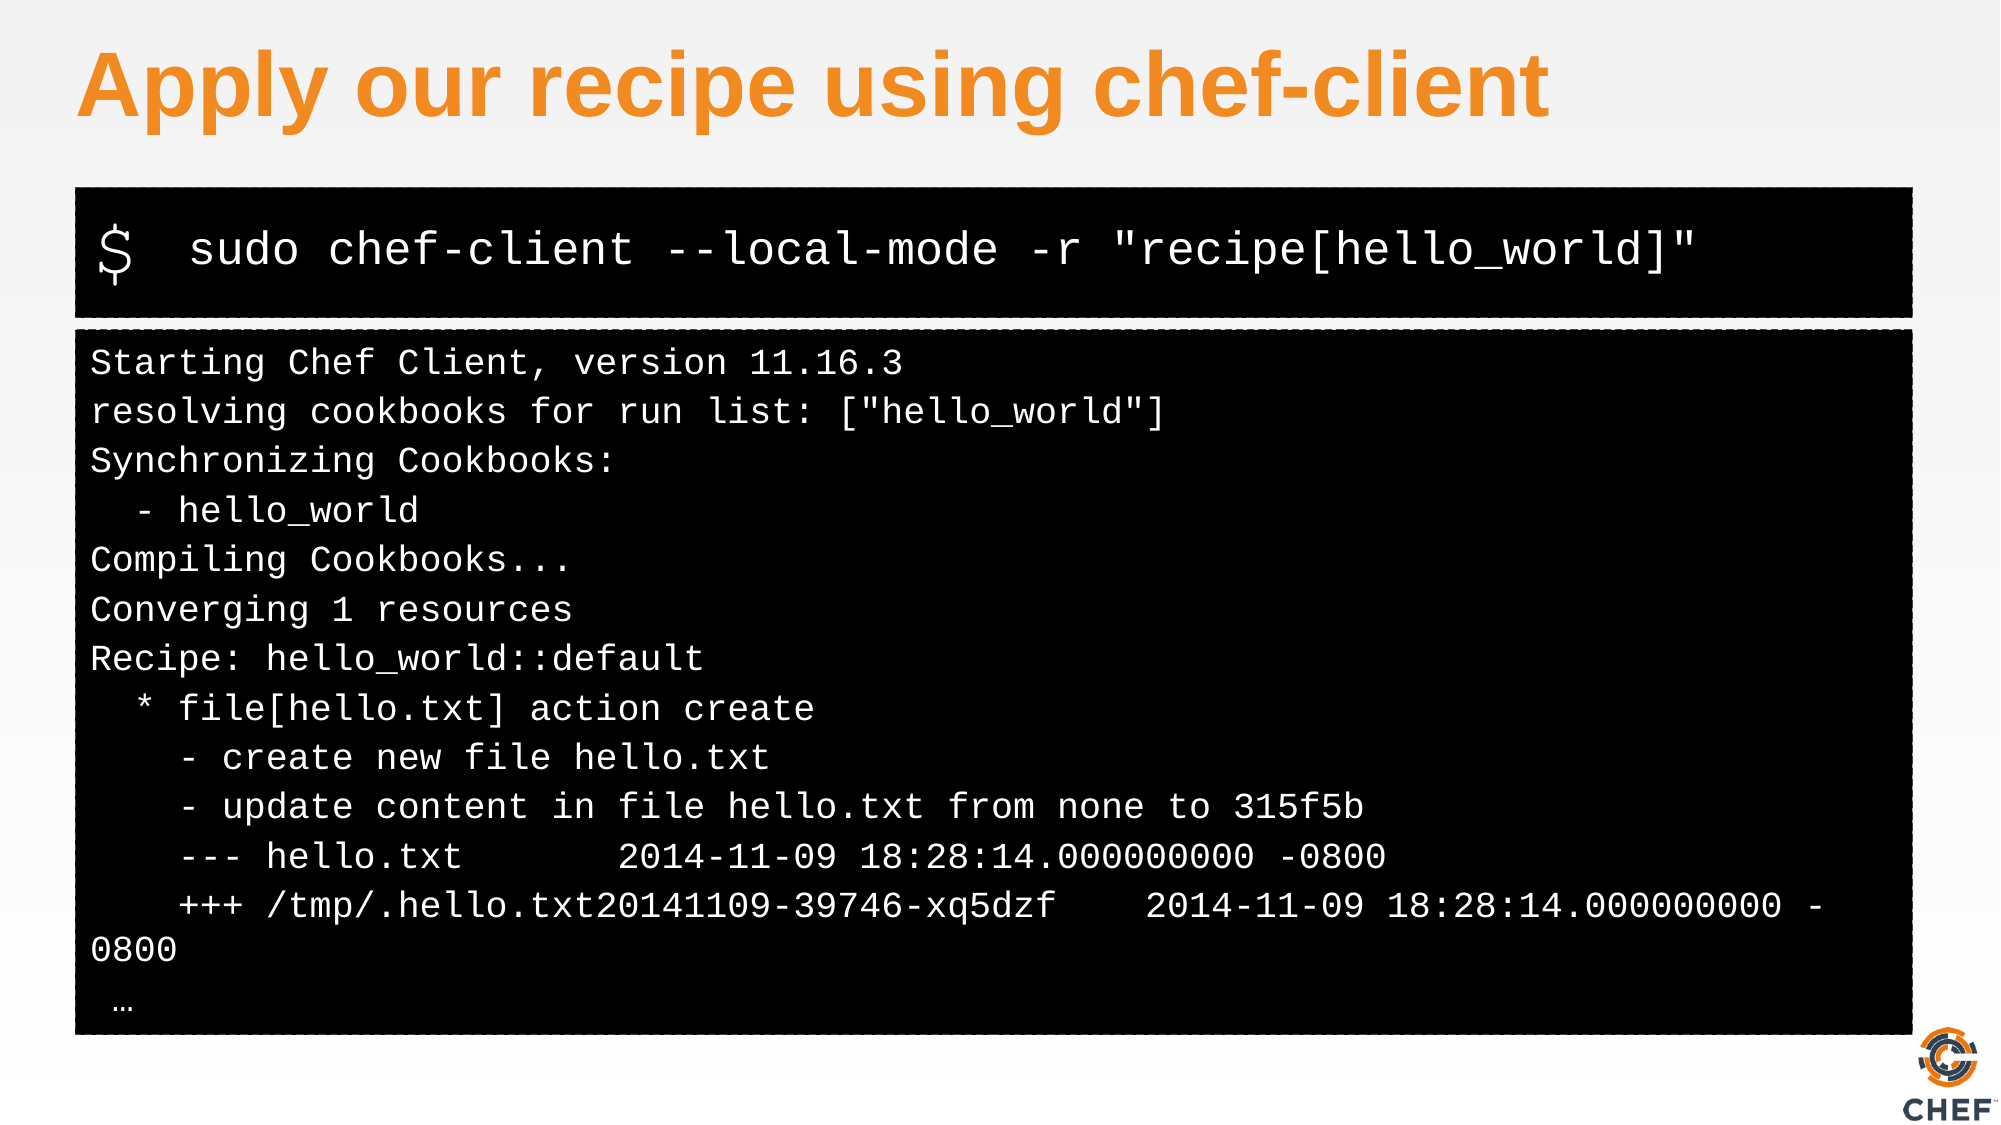

# Apply our recipe using chef-client
sudo chef-client --local-mode -r "recipe[hello_world]"
Starting Chef Client, version 11.16.3
resolving cookbooks for run list: ["hello_world"]
Synchronizing Cookbooks:
  - hello_world
Compiling Cookbooks...
Converging 1 resources
Recipe: hello_world::default
  * file[hello.txt] action create
    - create new file hello.txt
    - update content in file hello.txt from none to 315f5b
    --- hello.txt       2014-11-09 18:28:14.000000000 -0800
    +++ /tmp/.hello.txt20141109-39746-xq5dzf    2014-11-09 18:28:14.000000000 -0800
 …